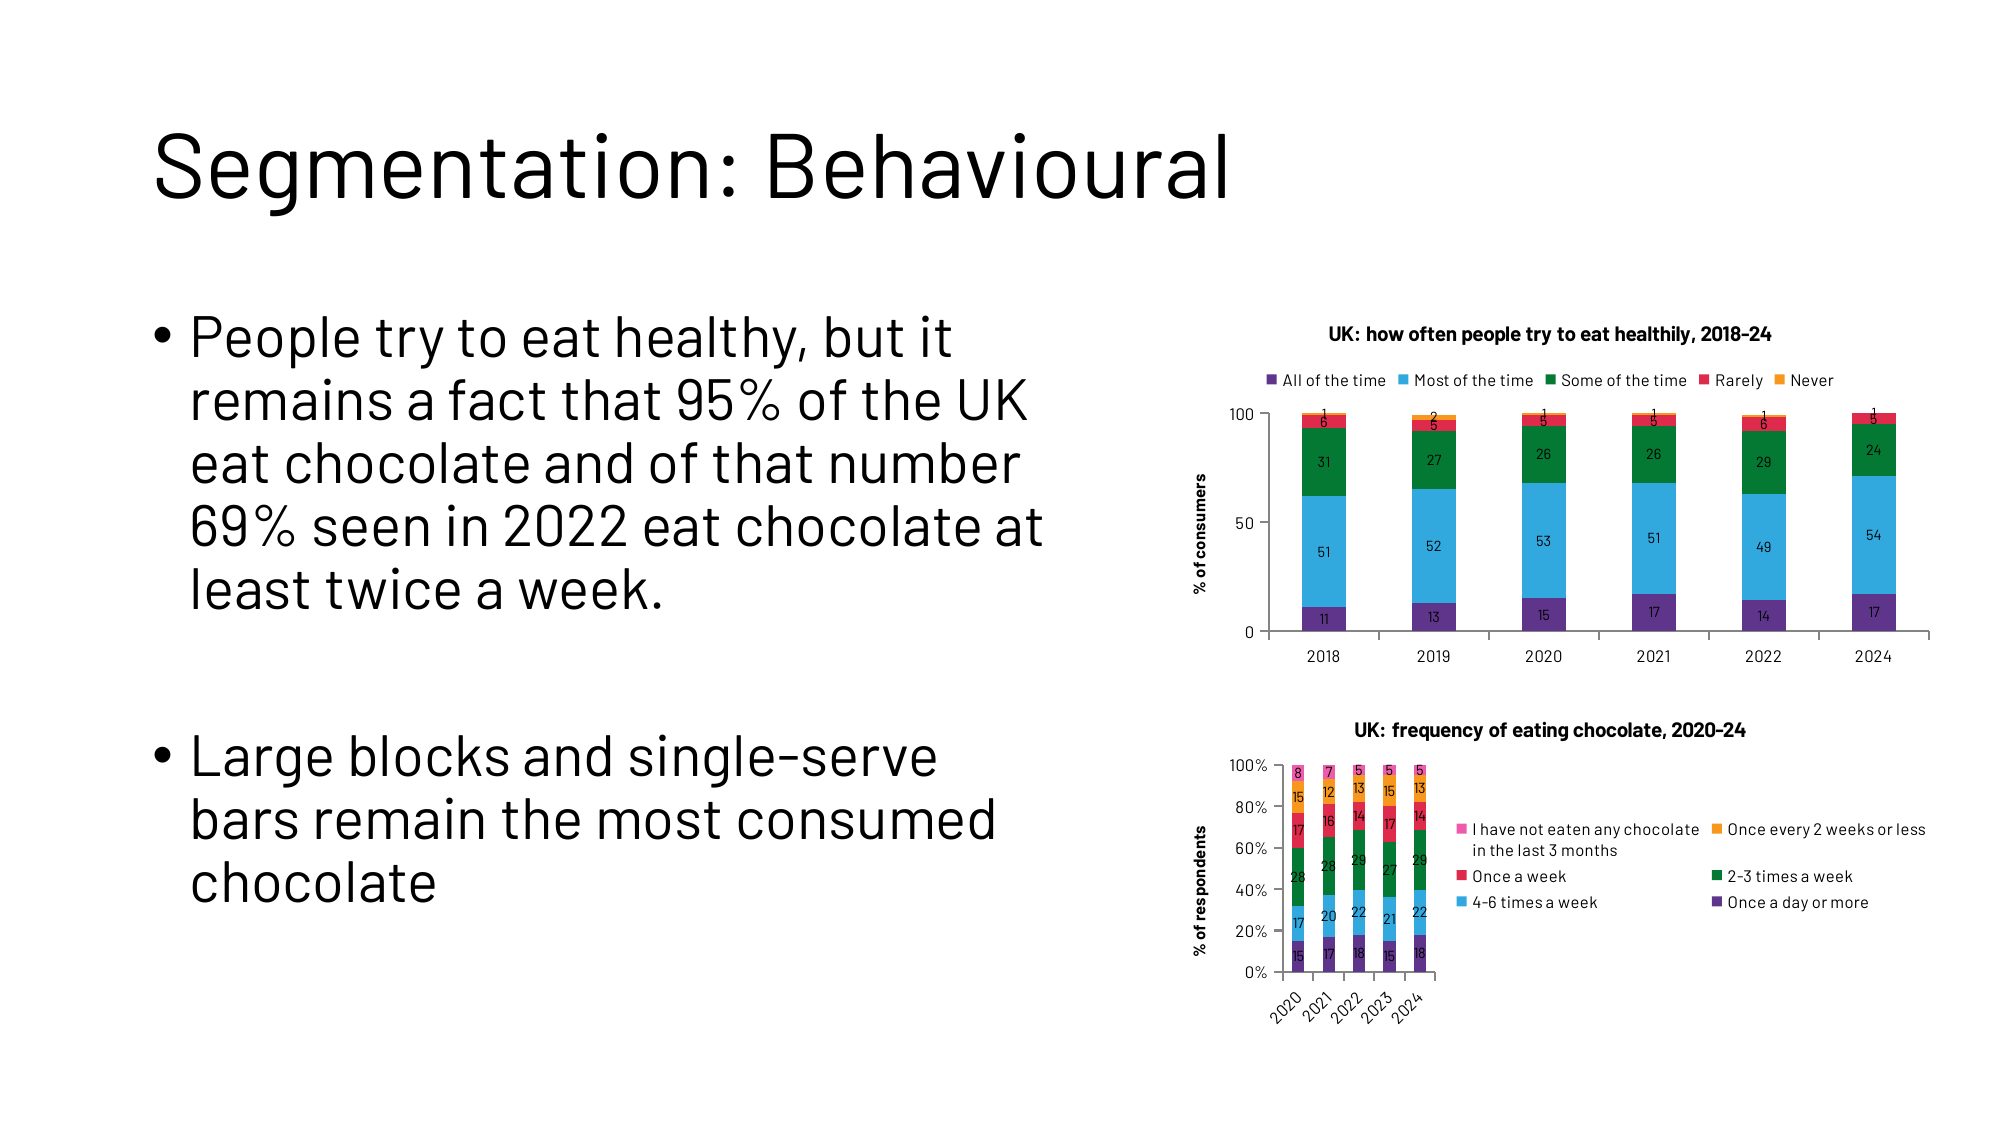

# Segmentation: Behavioural
People try to eat healthy, but it remains a fact that 95% of the UK eat chocolate and of that number 69% seen in 2022 eat chocolate at least twice a week.

Large blocks and single-serve bars remain the most consumed chocolate

### Chart: UK: how often people try to eat healthily, 2018-24

| Category | All of the time | Most of the time | Some of the time | Rarely | Never |
|---|---|---|---|---|---|
| 2018 | 11.0 | 51.0 | 31.0 | 6.0 | 1.0 |
| 2019 | 13.0 | 52.0 | 27.0 | 5.0 | 2.0 |
| 2020 | 15.0 | 53.0 | 26.0 | 5.0 | 1.0 |
| 2021 | 17.0 | 51.0 | 26.0 | 5.0 | 1.0 |
| 2022 | 14.0 | 49.0 | 29.0 | 6.0 | 1.0 |
| 2024 | 17.0 | 54.0 | 24.0 | 5.0 | 1.0 |

### Chart: UK: frequency of eating chocolate, 2020-24

| Category | Once a day or more | 4-6 times a week | 2-3 times a week | Once a week | Once every 2 weeks or less | I have not eaten any chocolate in the last 3 months |
|---|---|---|---|---|---|---|
| 2020 | 15.0 | 17.0 | 28.0 | 17.0 | 15.0 | 8.0 |
| 2021 | 17.0 | 20.0 | 28.0 | 16.0 | 12.0 | 7.0 |
| 2022 | 18.0 | 22.0 | 29.0 | 14.0 | 13.0 | 5.0 |
| 2023 | 15.0 | 21.0 | 27.0 | 17.0 | 15.0 | 5.0 |
| 2024 | 18.0 | 22.0 | 29.0 | 14.0 | 13.0 | 5.0 |